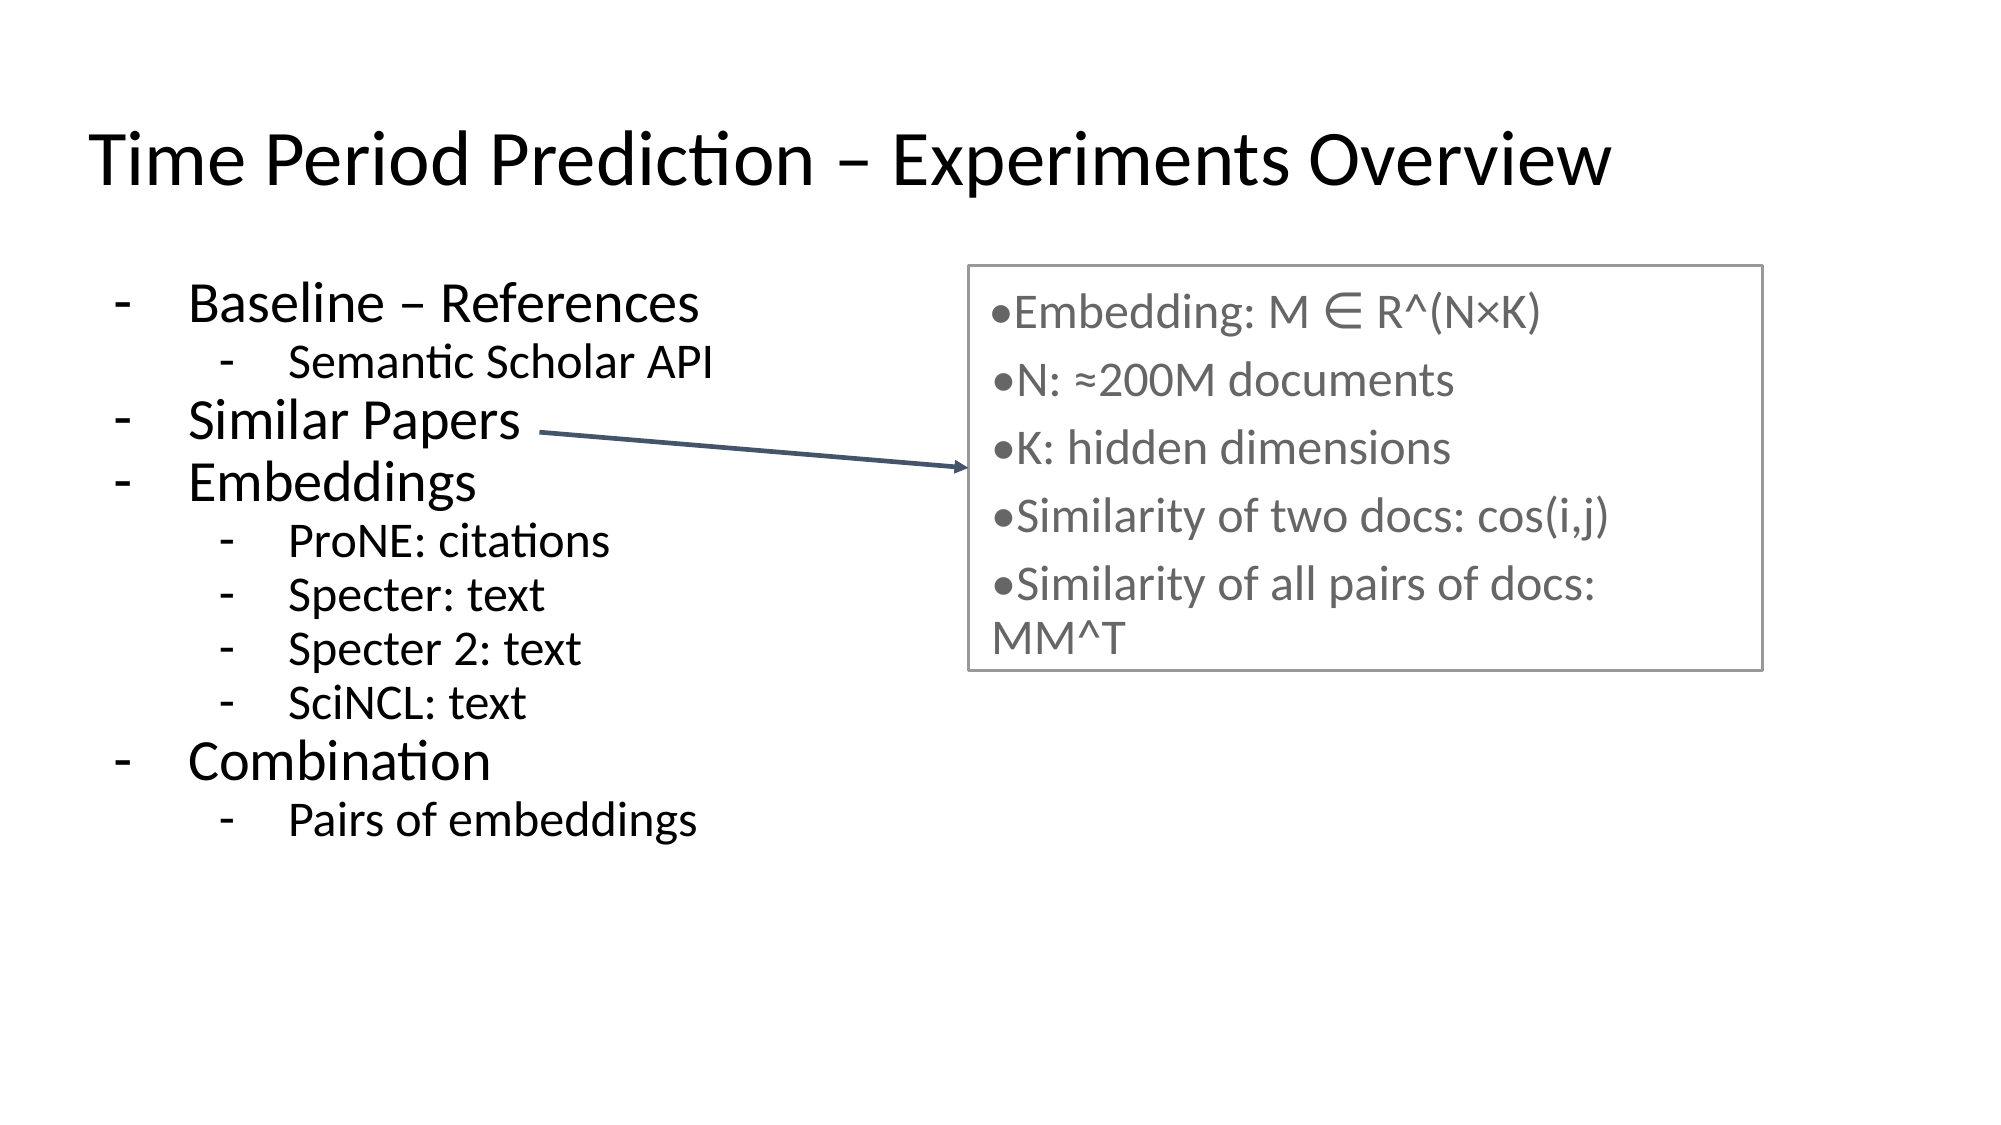

# Time Period Prediction – Experiments Overview
Baseline – References
Semantic Scholar API
Similar Papers
Embeddings
ProNE: citations
Specter: text
Specter 2: text
SciNCL: text
Combination
Pairs of embeddings
•Embedding: M ∈ R^(N×K)
•N: ≈200M documents
•K: hidden dimensions
•Similarity of two docs: cos(i,j)⁡
•Similarity of all pairs of docs: MM^T